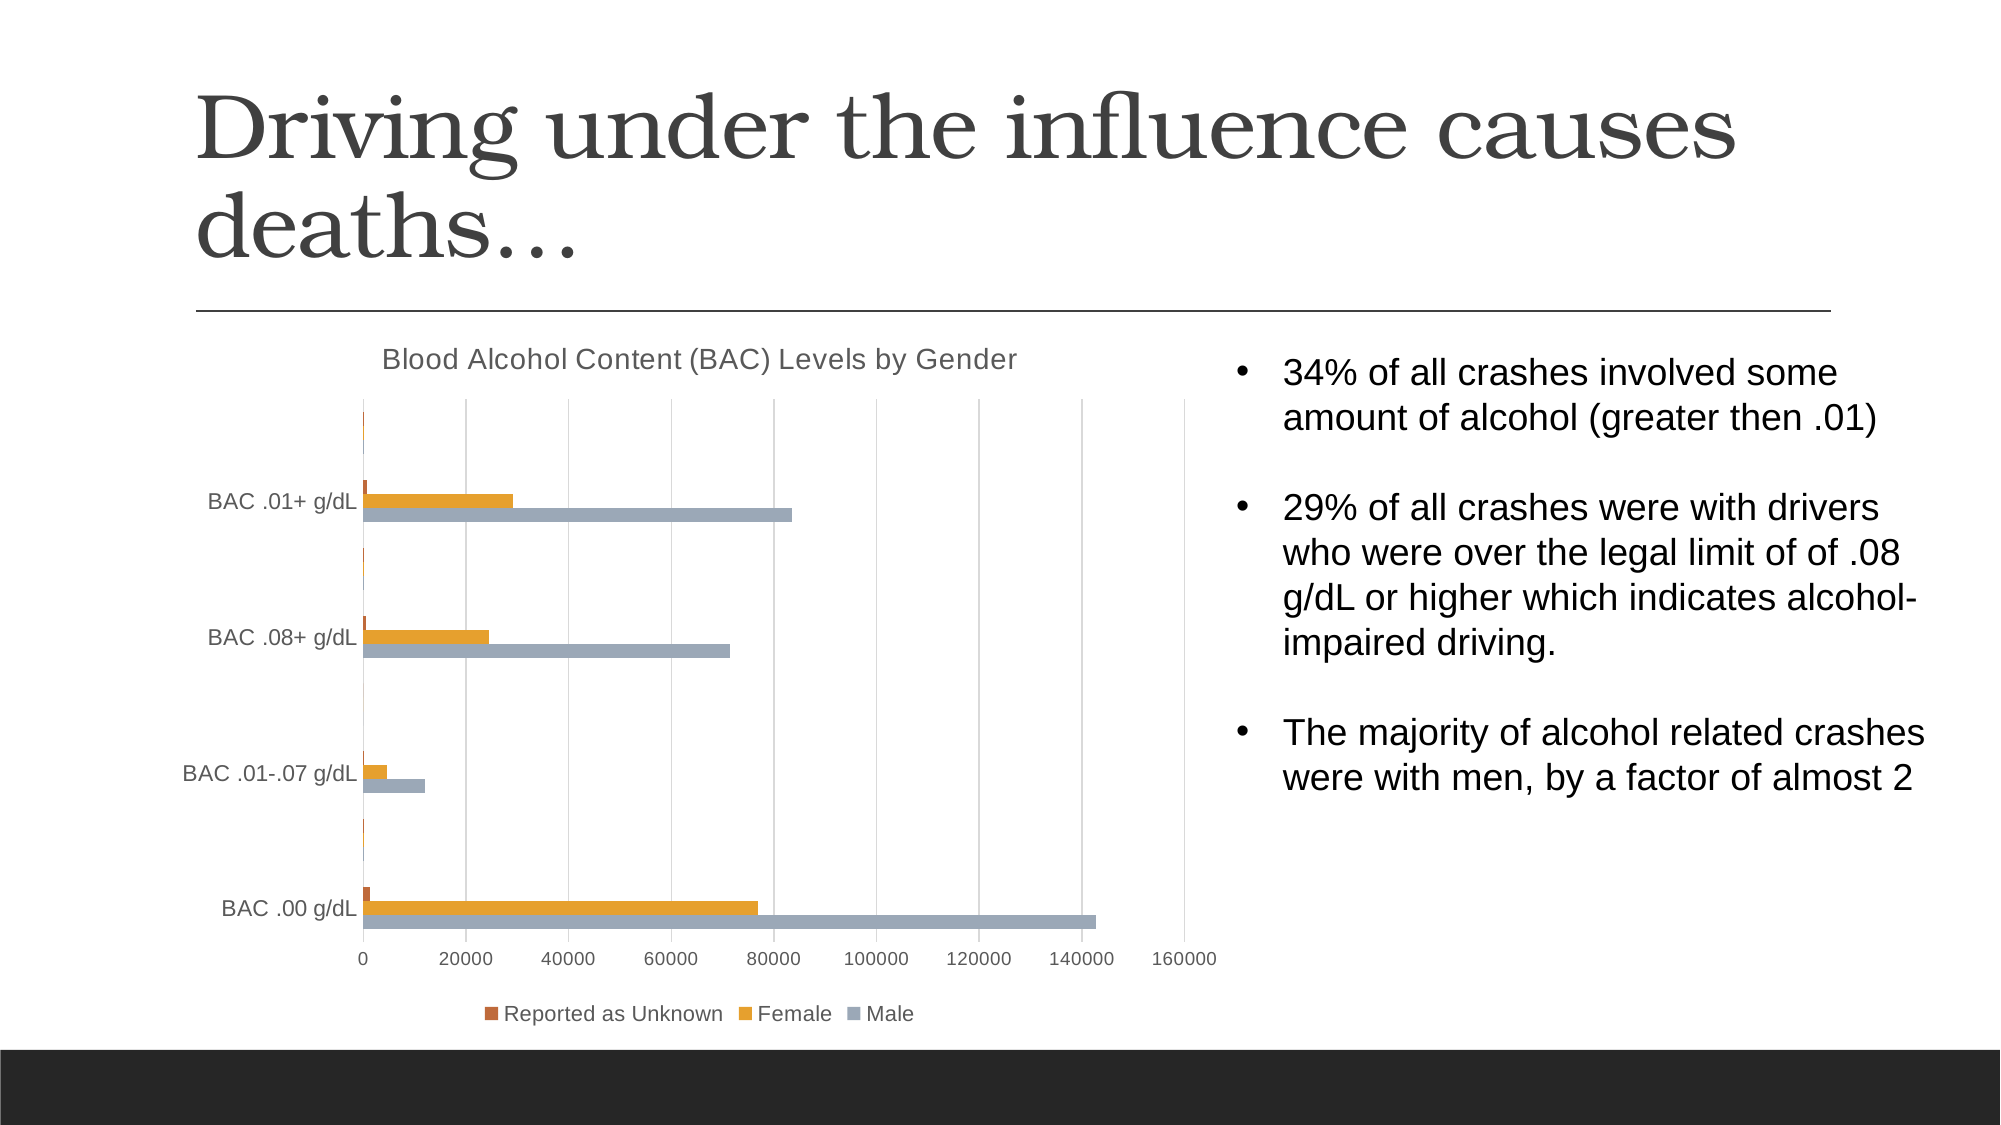

# Driving under the influence causes deaths…

### Chart: Blood Alcohol Content (BAC) Levels by Gender

| Category | Male | Female | Reported as Unknown |
|---|---|---|---|
| BAC .00 g/dL | 142693.0 | 76988.0 | 1212.0 |
|  | 63.0 | 73.0 | 65.0 |
| BAC .01-.07 g/dL | 11986.0 | 4653.0 | 103.0 |
|  | 5.0 | 4.0 | 6.0 |
| BAC .08+ g/dL | 71510.0 | 24473.0 | 555.0 |
|  | 32.0 | 23.0 | 30.0 |
| BAC .01+ g/dL | 83495.0 | 29126.0 | 658.0 |
|  | 37.0 | 27.0 | 35.0 |
34% of all crashes involved some amount of alcohol (greater then .01)

29% of all crashes were with drivers who were over the legal limit of of .08 g/dL or higher which indicates alcohol-impaired driving.

The majority of alcohol related crashes were with men, by a factor of almost 2